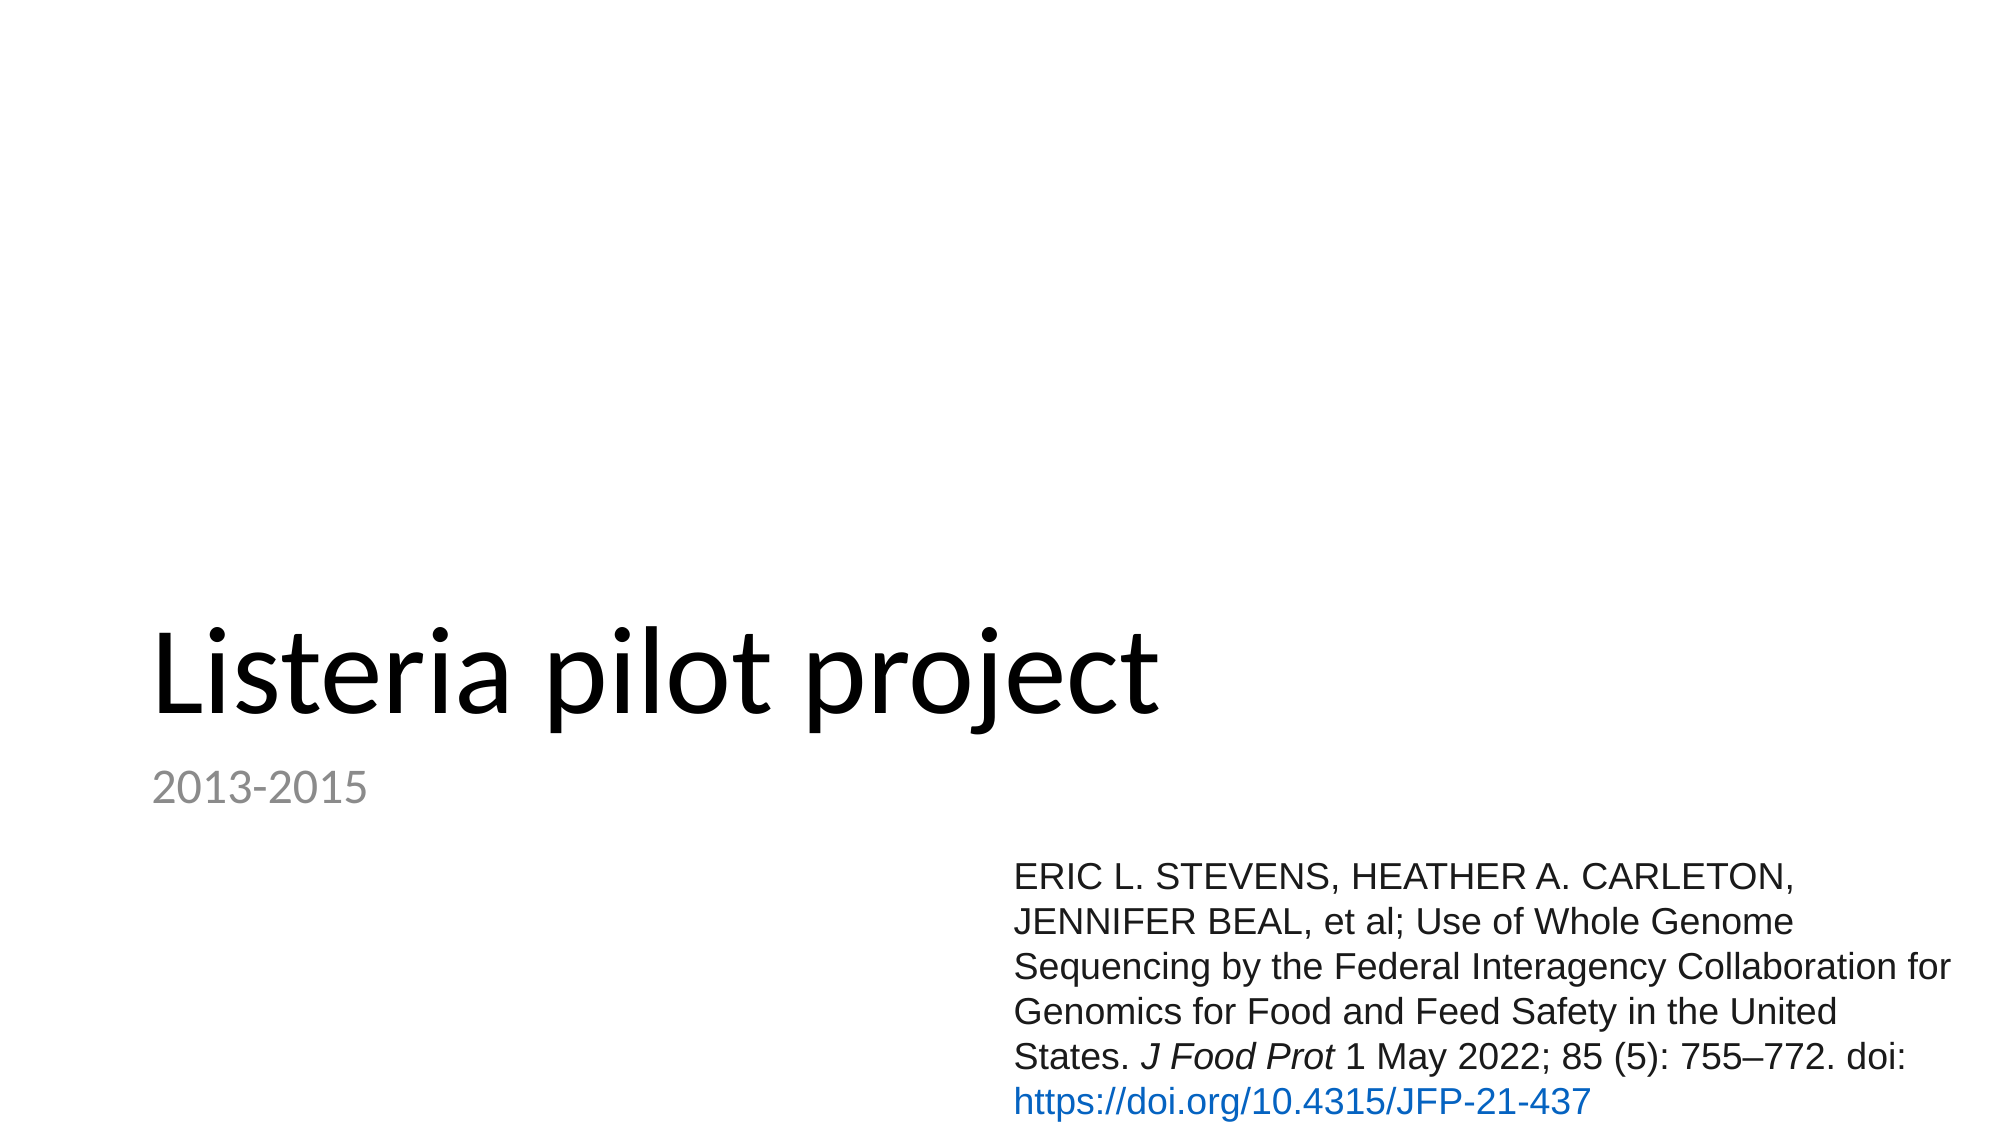

# Listeria pilot project
2013-2015
ERIC L. STEVENS, HEATHER A. CARLETON, JENNIFER BEAL, et al; Use of Whole Genome Sequencing by the Federal Interagency Collaboration for Genomics for Food and Feed Safety in the United States. J Food Prot 1 May 2022; 85 (5): 755–772. doi: https://doi.org/10.4315/JFP-21-437